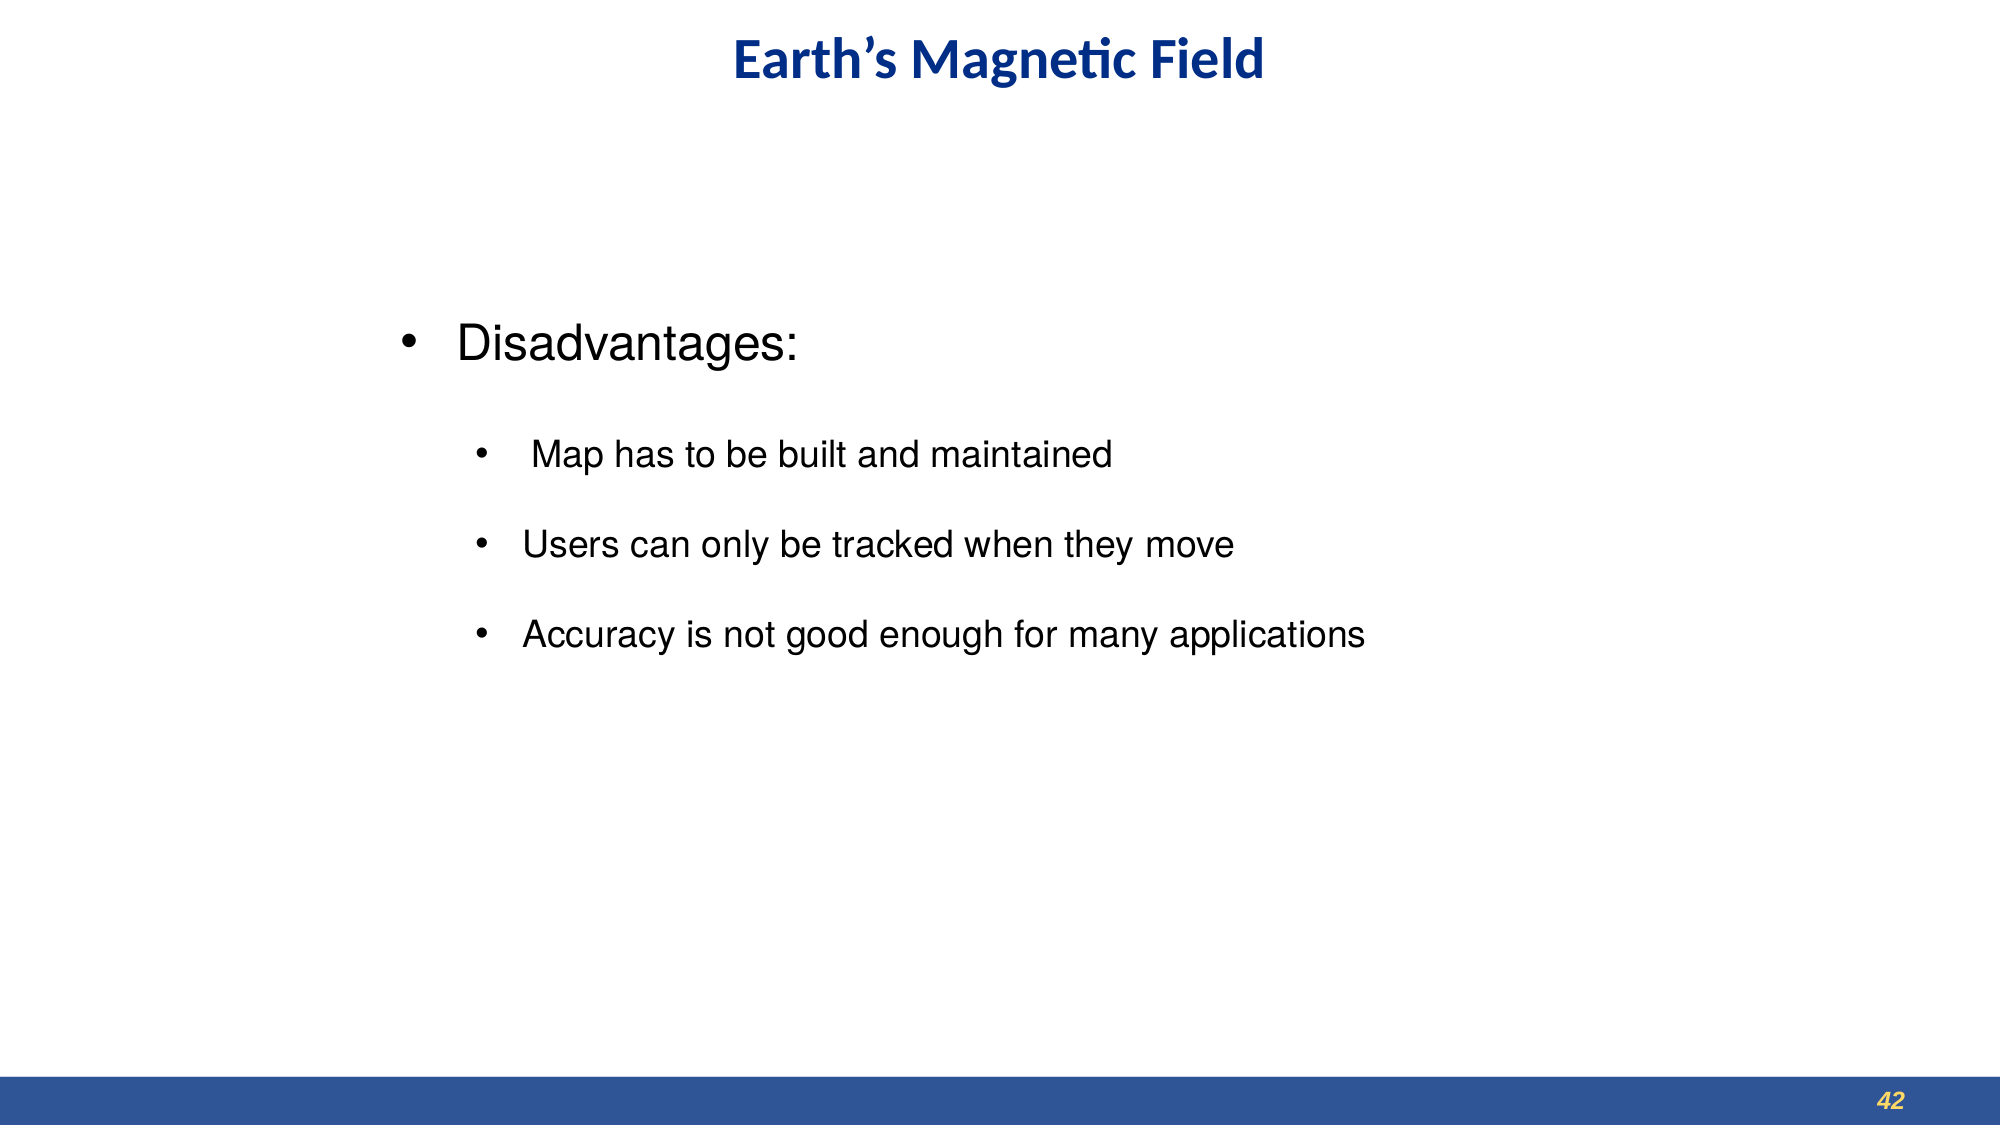

# Earth’s Magnetic Field
Disadvantages:

Map has to be built and maintained

Users can only be tracked when they move

Accuracy is not good enough for many applications